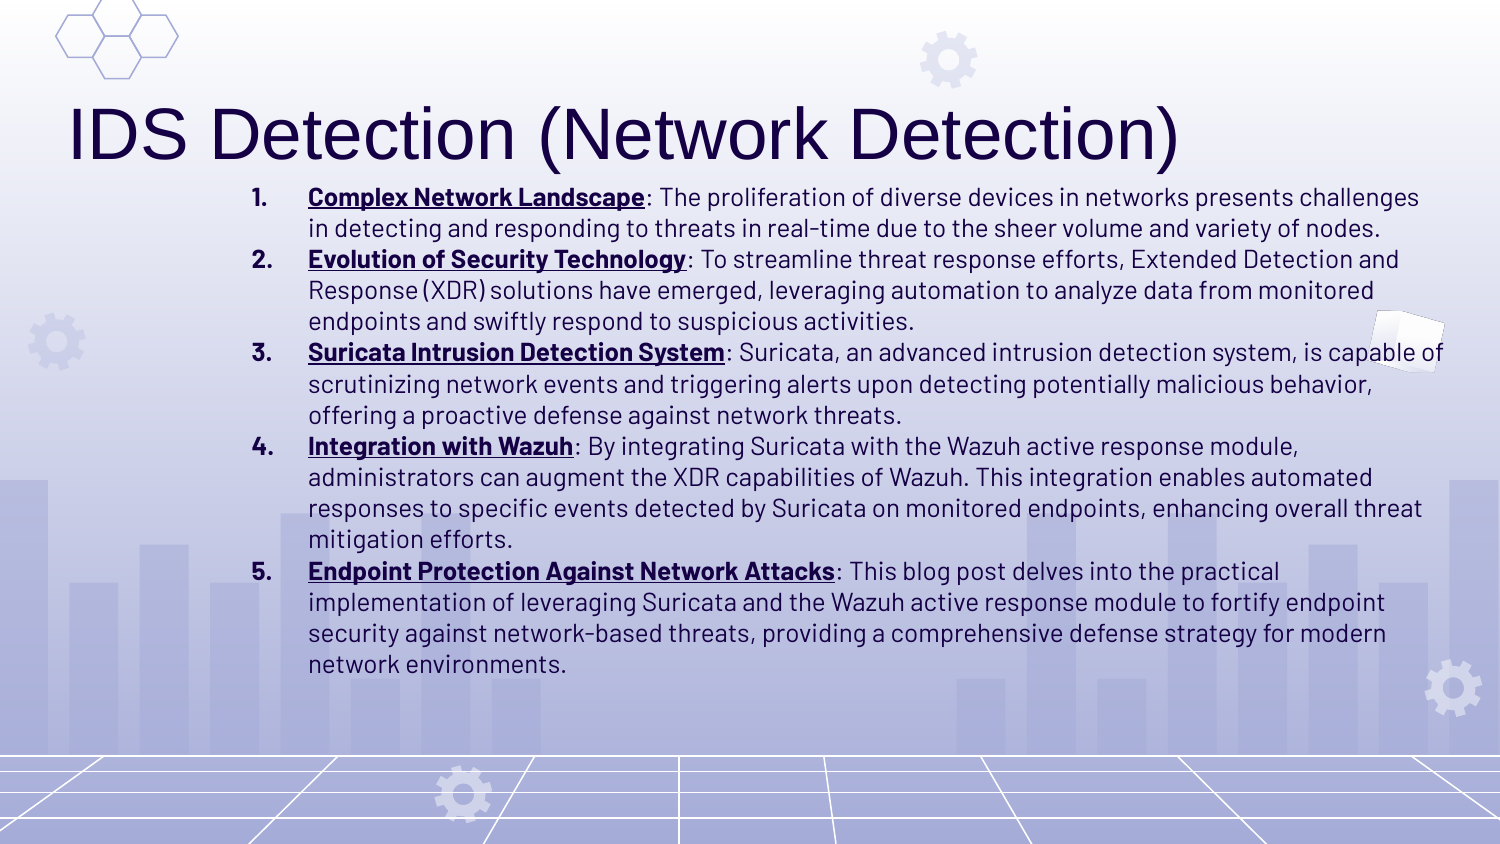

# IDS Detection (Network Detection)
Complex Network Landscape: The proliferation of diverse devices in networks presents challenges in detecting and responding to threats in real-time due to the sheer volume and variety of nodes.
Evolution of Security Technology: To streamline threat response efforts, Extended Detection and Response (XDR) solutions have emerged, leveraging automation to analyze data from monitored endpoints and swiftly respond to suspicious activities.
Suricata Intrusion Detection System: Suricata, an advanced intrusion detection system, is capable of scrutinizing network events and triggering alerts upon detecting potentially malicious behavior, offering a proactive defense against network threats.
Integration with Wazuh: By integrating Suricata with the Wazuh active response module, administrators can augment the XDR capabilities of Wazuh. This integration enables automated responses to specific events detected by Suricata on monitored endpoints, enhancing overall threat mitigation efforts.
Endpoint Protection Against Network Attacks: This blog post delves into the practical implementation of leveraging Suricata and the Wazuh active response module to fortify endpoint security against network-based threats, providing a comprehensive defense strategy for modern network environments.